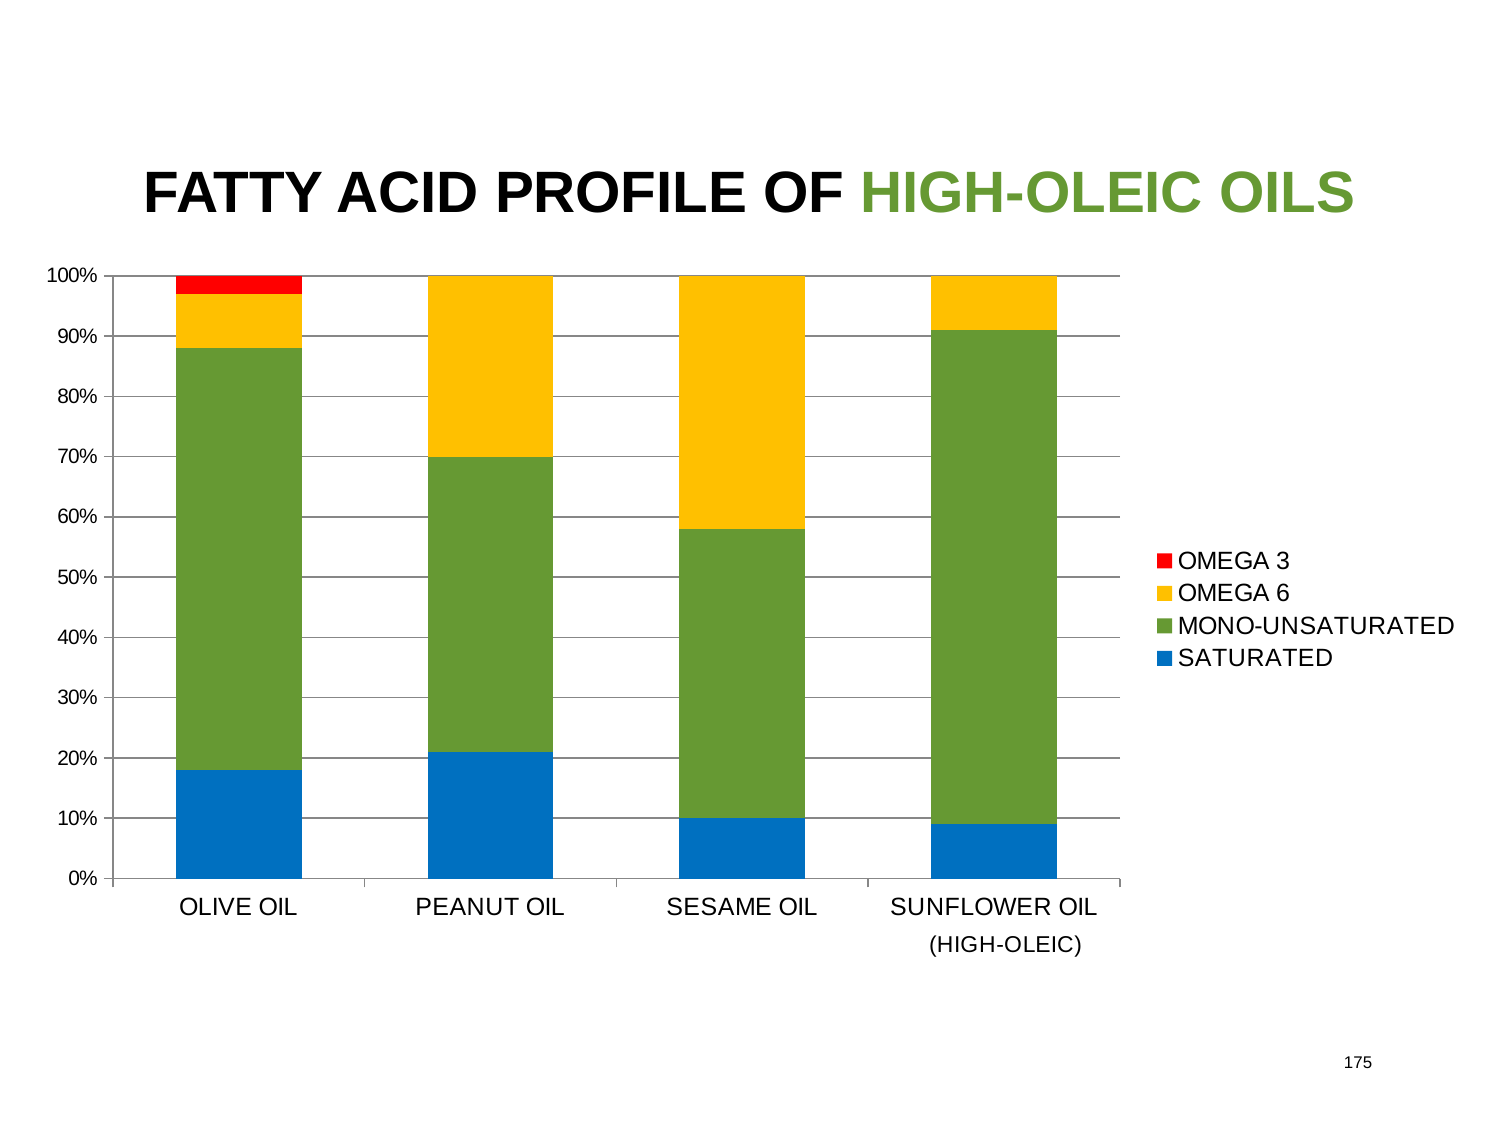

FATTY ACID PROFILE OF HIGH-OLEIC OILS

### Chart

| Category | SATURATED | MONO-UNSATURATED | OMEGA 6 | OMEGA 3 |
|---|---|---|---|---|
| OLIVE OIL | 0.18 | 0.7 | 0.09 | 0.03 |
| PEANUT OIL | 0.21 | 0.49 | 0.3 | 0.0 |
| SESAME OIL | 0.1 | 0.48 | 0.42 | 0.0 |
| SUNFLOWER OIL | 0.09 | 0.82 | 0.09 | 0.0 |
175